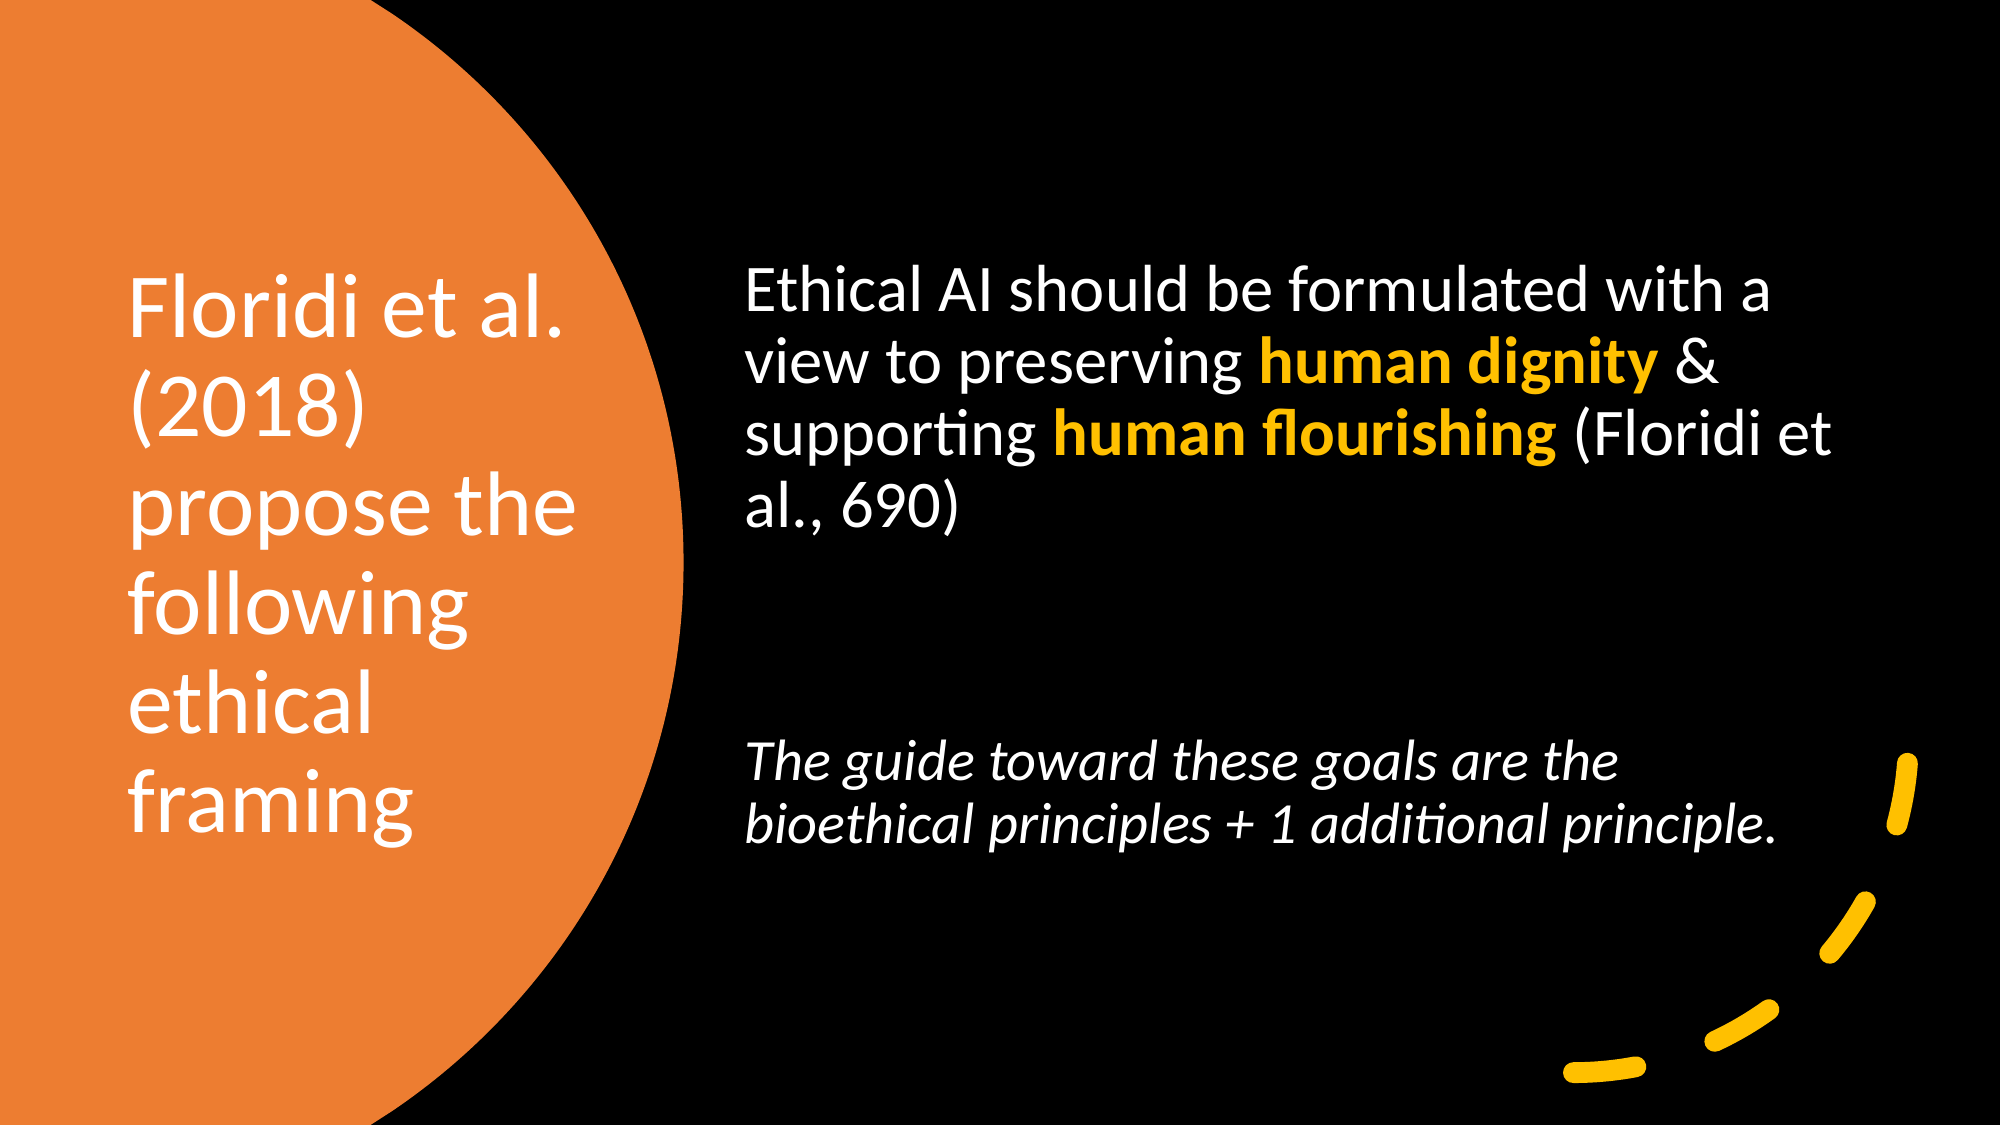

Ethical AI should be formulated with a view to preserving human dignity & supporting human flourishing (Floridi et al., 690)

The guide toward these goals are the bioethical principles + 1 additional principle.
# Floridi et al. (2018) propose the following ethical framing